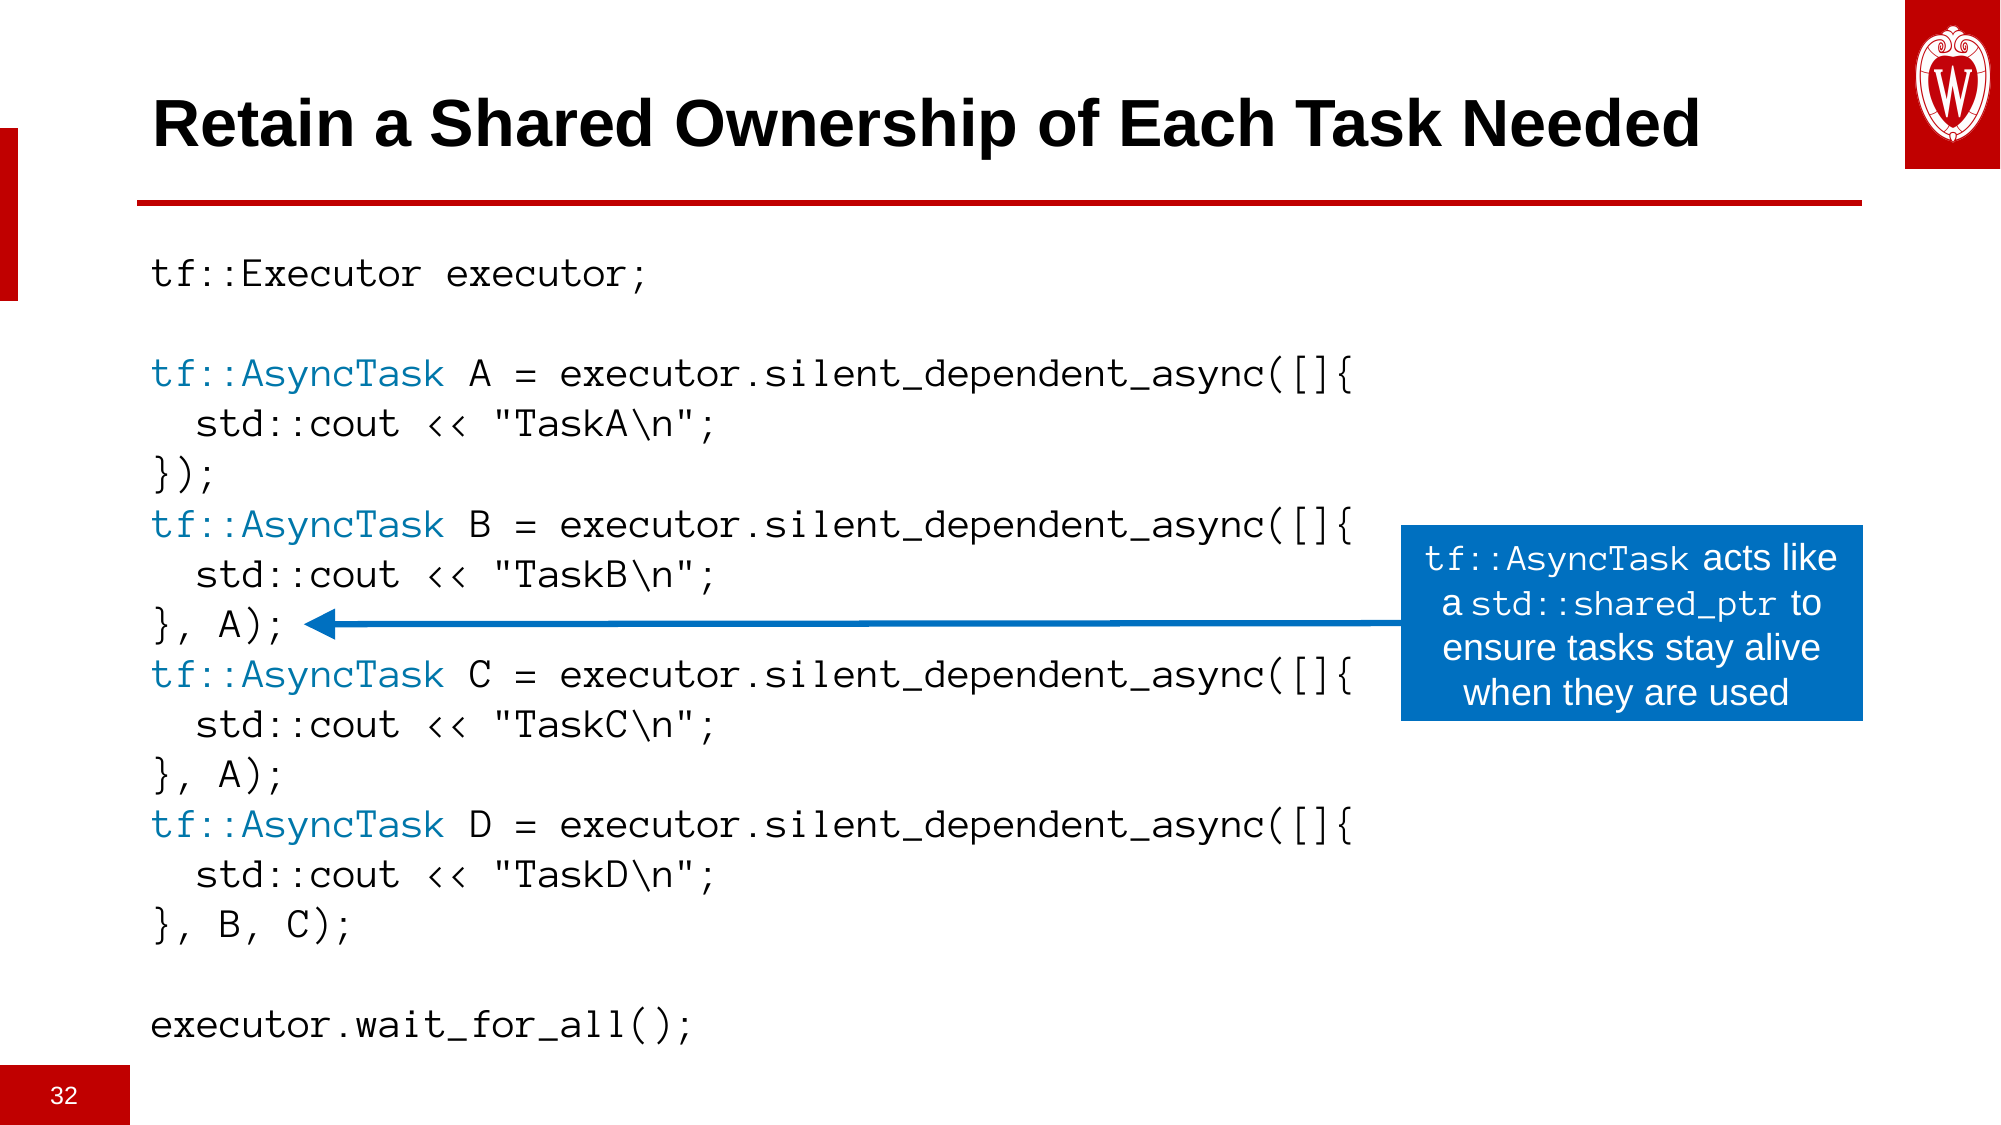

# Retain a Shared Ownership of Each Task Needed
tf::Executor executor;

tf::AsyncTask A = executor.silent_dependent_async([]{
  std::cout << "TaskA\n";
});
tf::AsyncTask B = executor.silent_dependent_async([]{
  std::cout << "TaskB\n";
}, A);
tf::AsyncTask C = executor.silent_dependent_async([]{
  std::cout << "TaskC\n";
}, A);
tf::AsyncTask D = executor.silent_dependent_async([]{
  std::cout << "TaskD\n";
}, B, C);

executor.wait_for_all();
tf::AsyncTask acts like a std::shared_ptr to ensure tasks stay alive when they are used